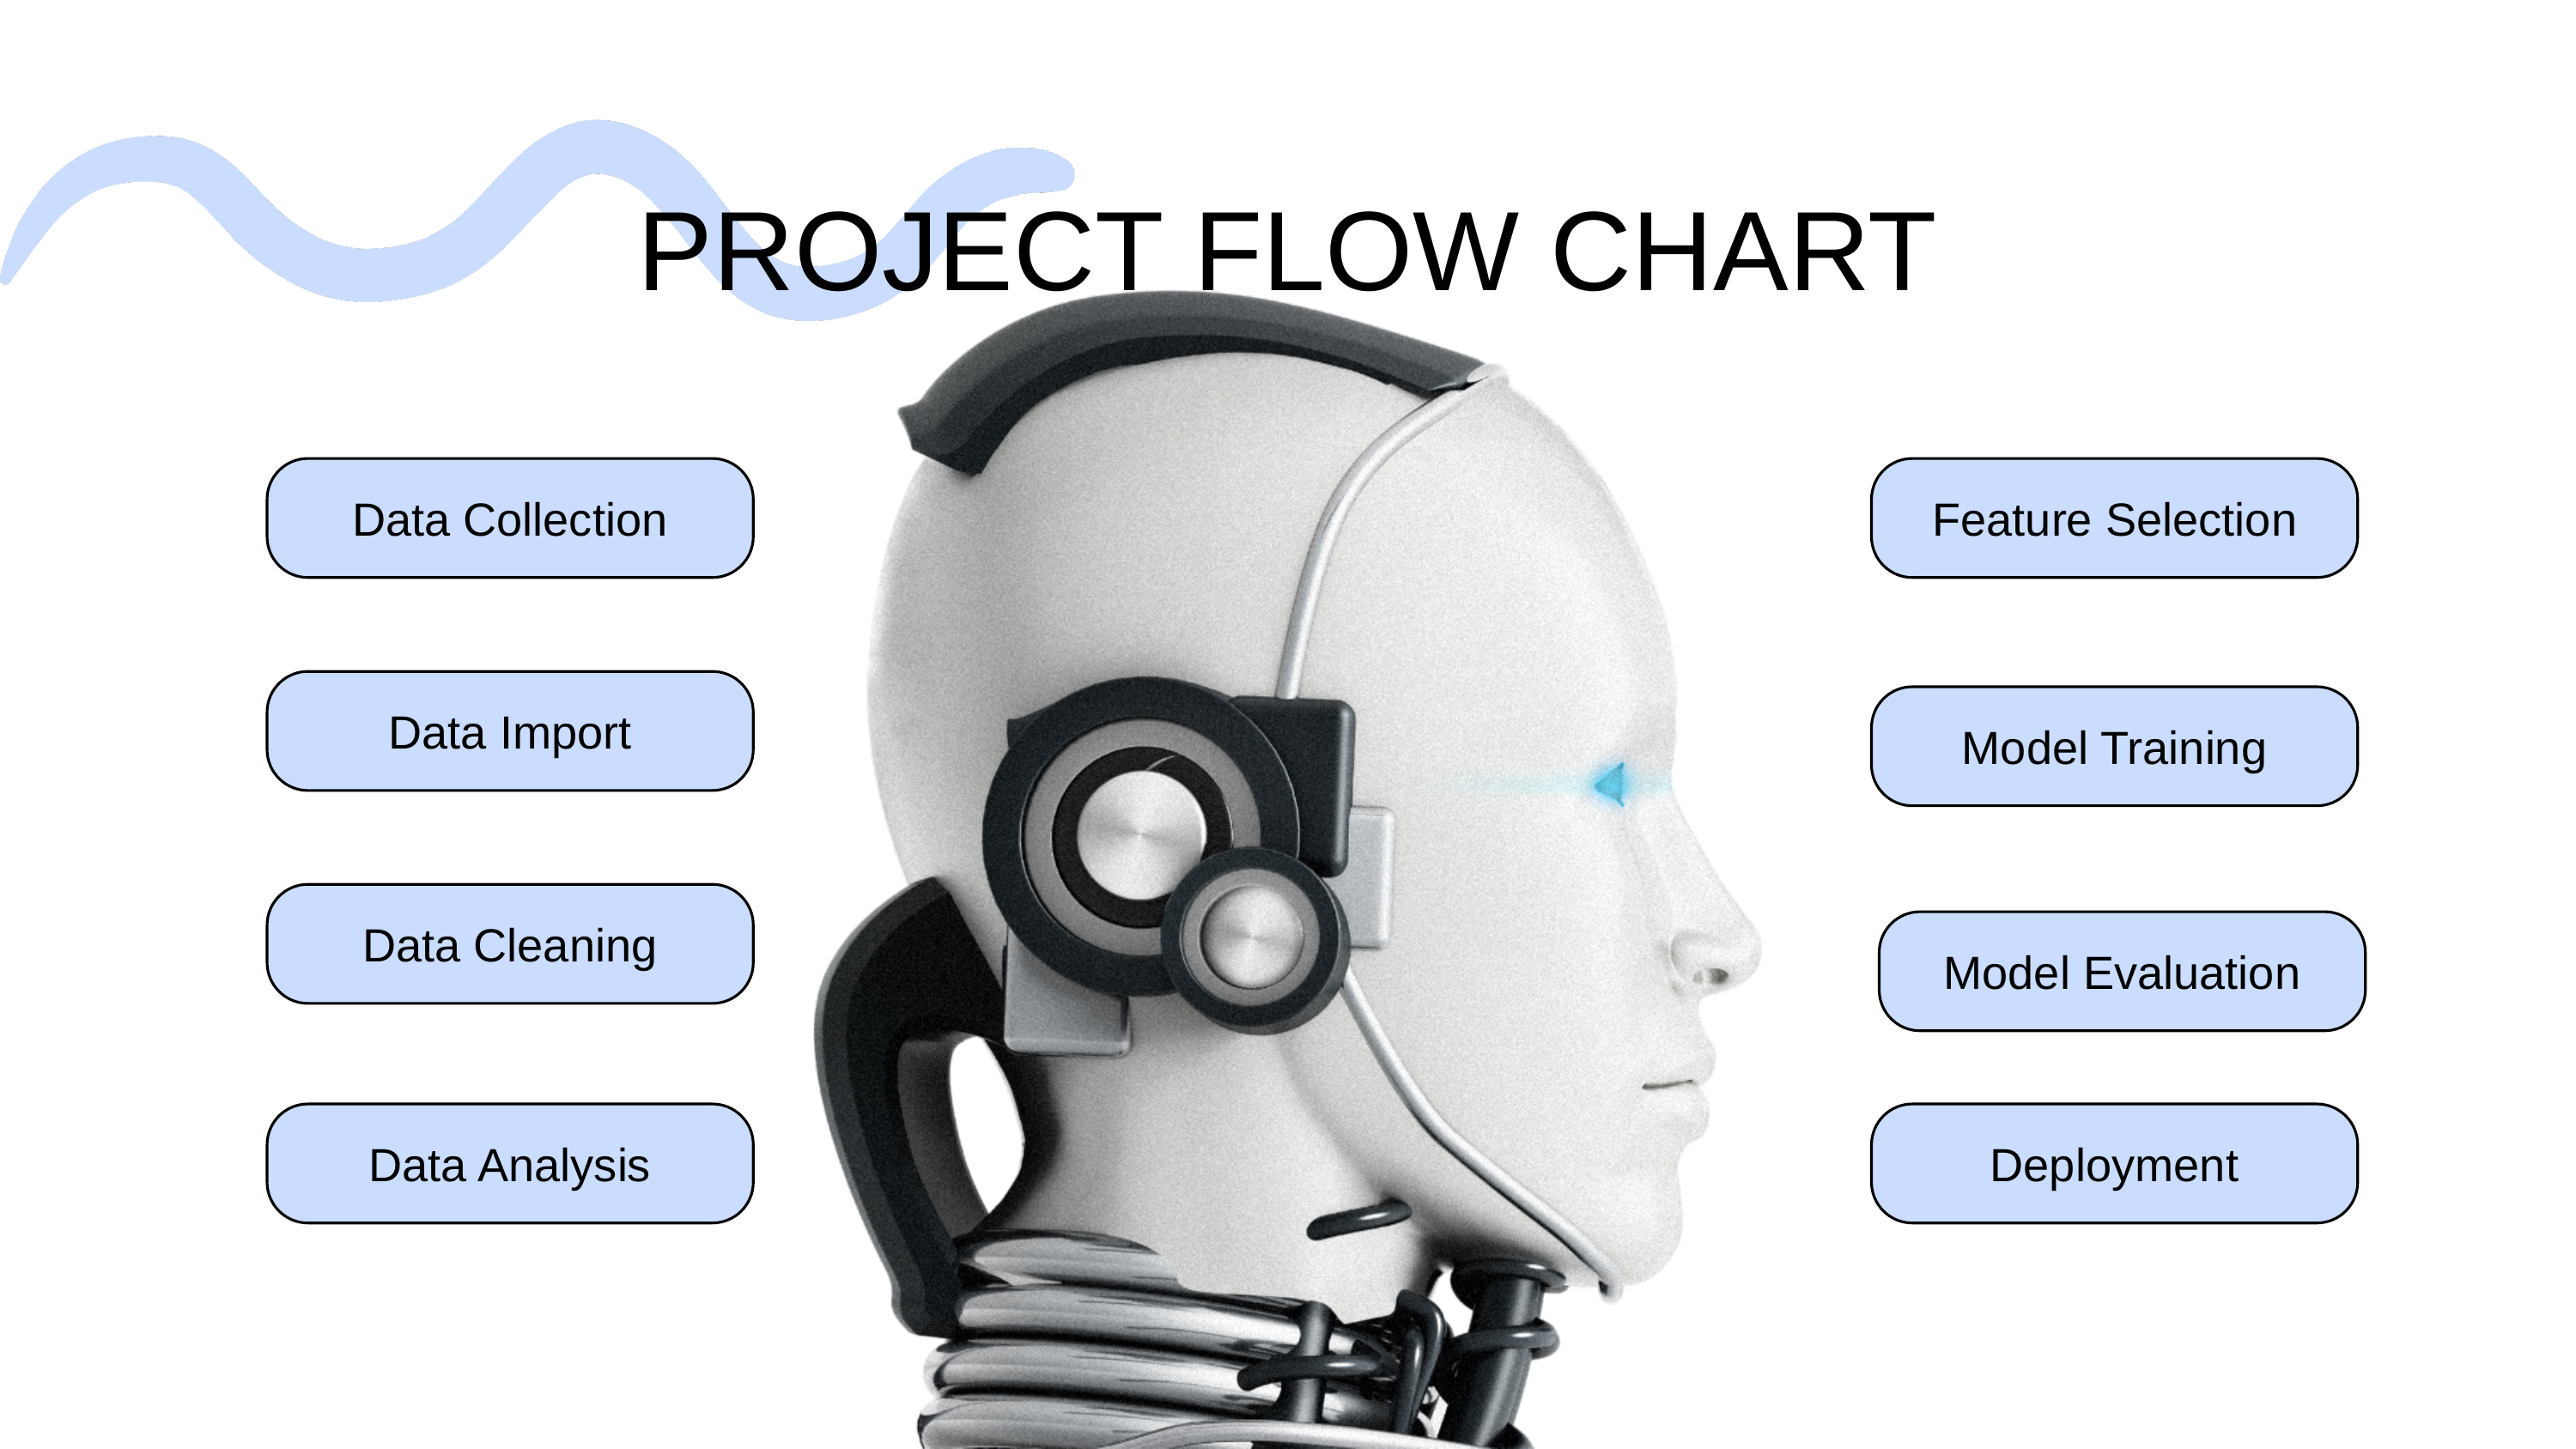

PROJECT FLOW CHART

Data Collection
Feature Selection

Data Import
Model Training

Data Cleaning
Model Evaluation

Data Analysis
Deployment